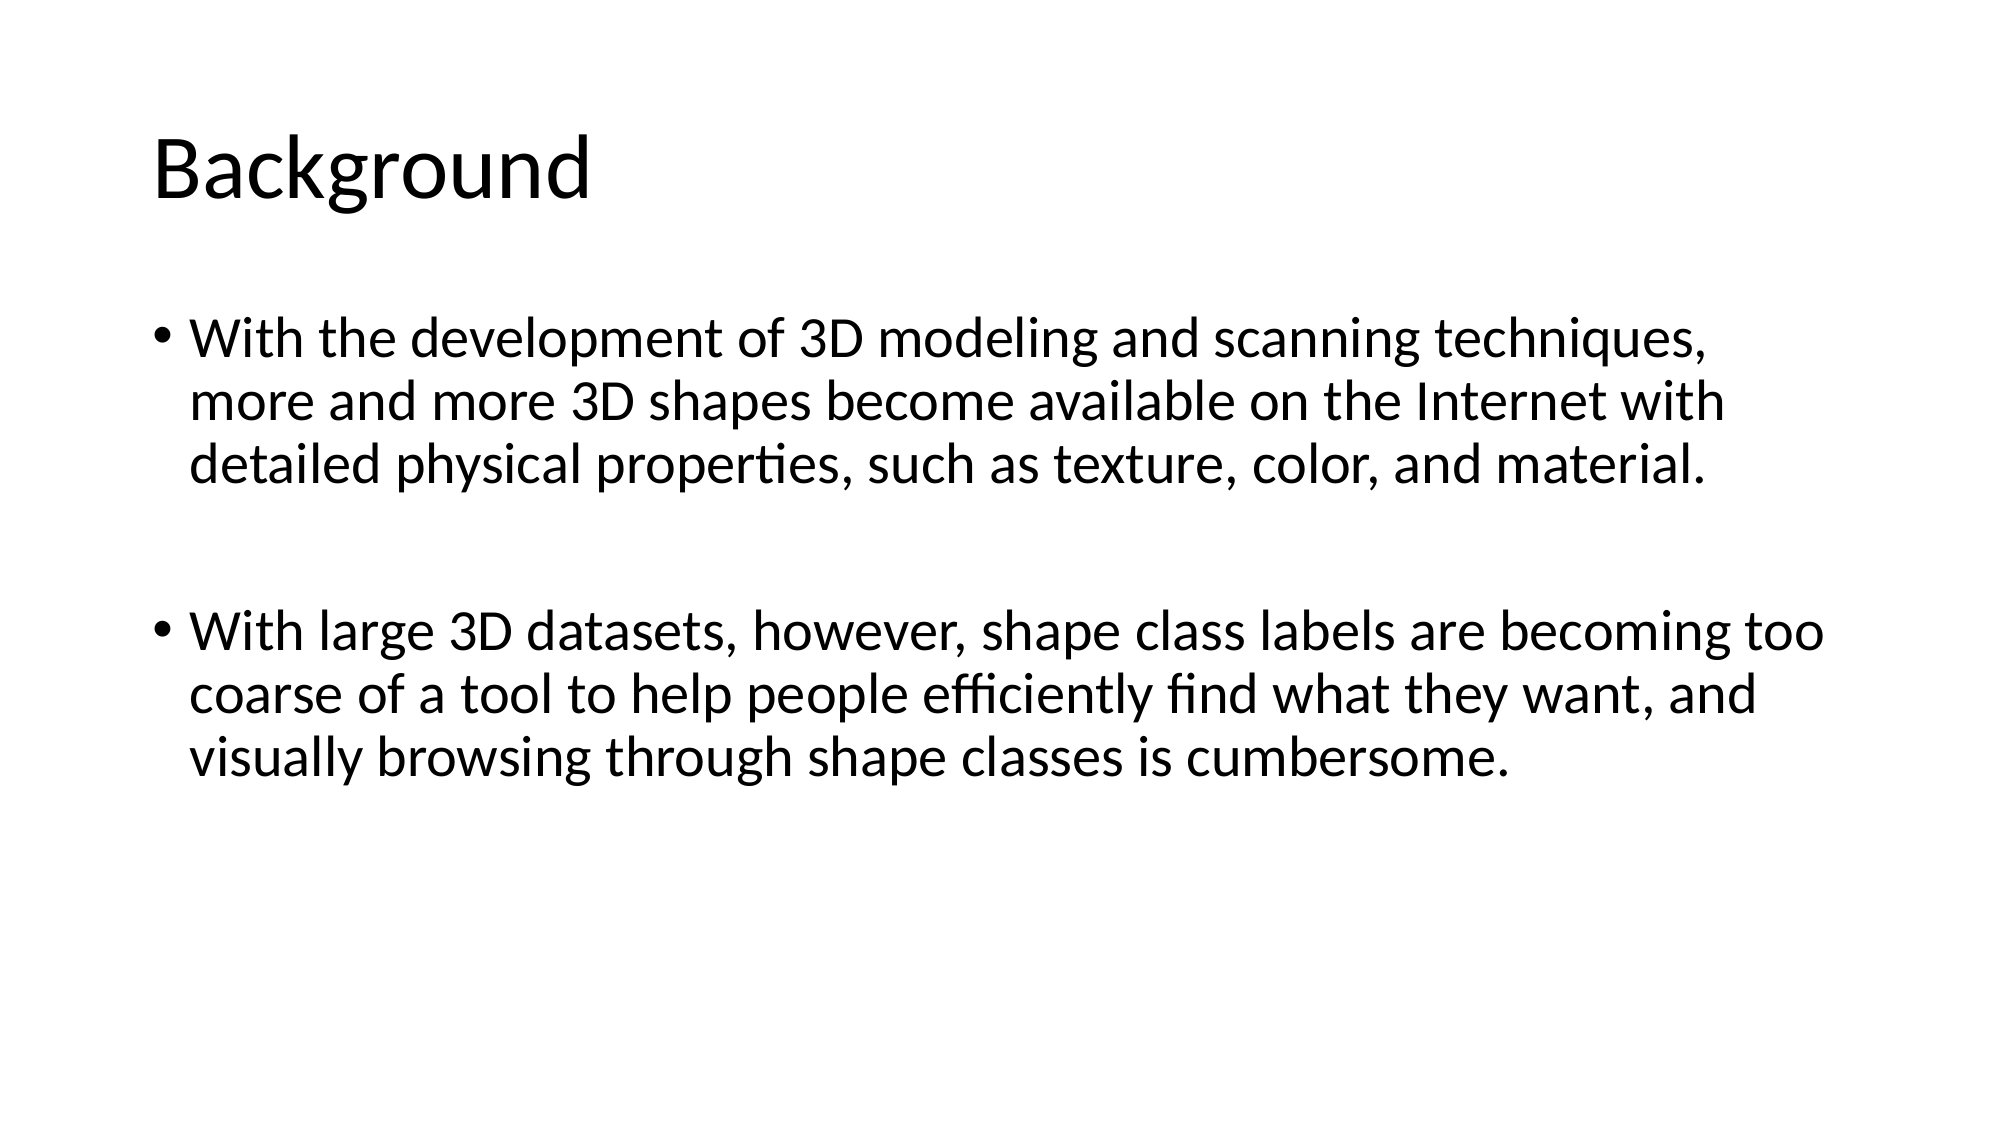

# Background
With the development of 3D modeling and scanning techniques, more and more 3D shapes become available on the Internet with detailed physical properties, such as texture, color, and material.

With large 3D datasets, however, shape class labels are becoming too coarse of a tool to help people efficiently find what they want, and visually browsing through shape classes is cumbersome.